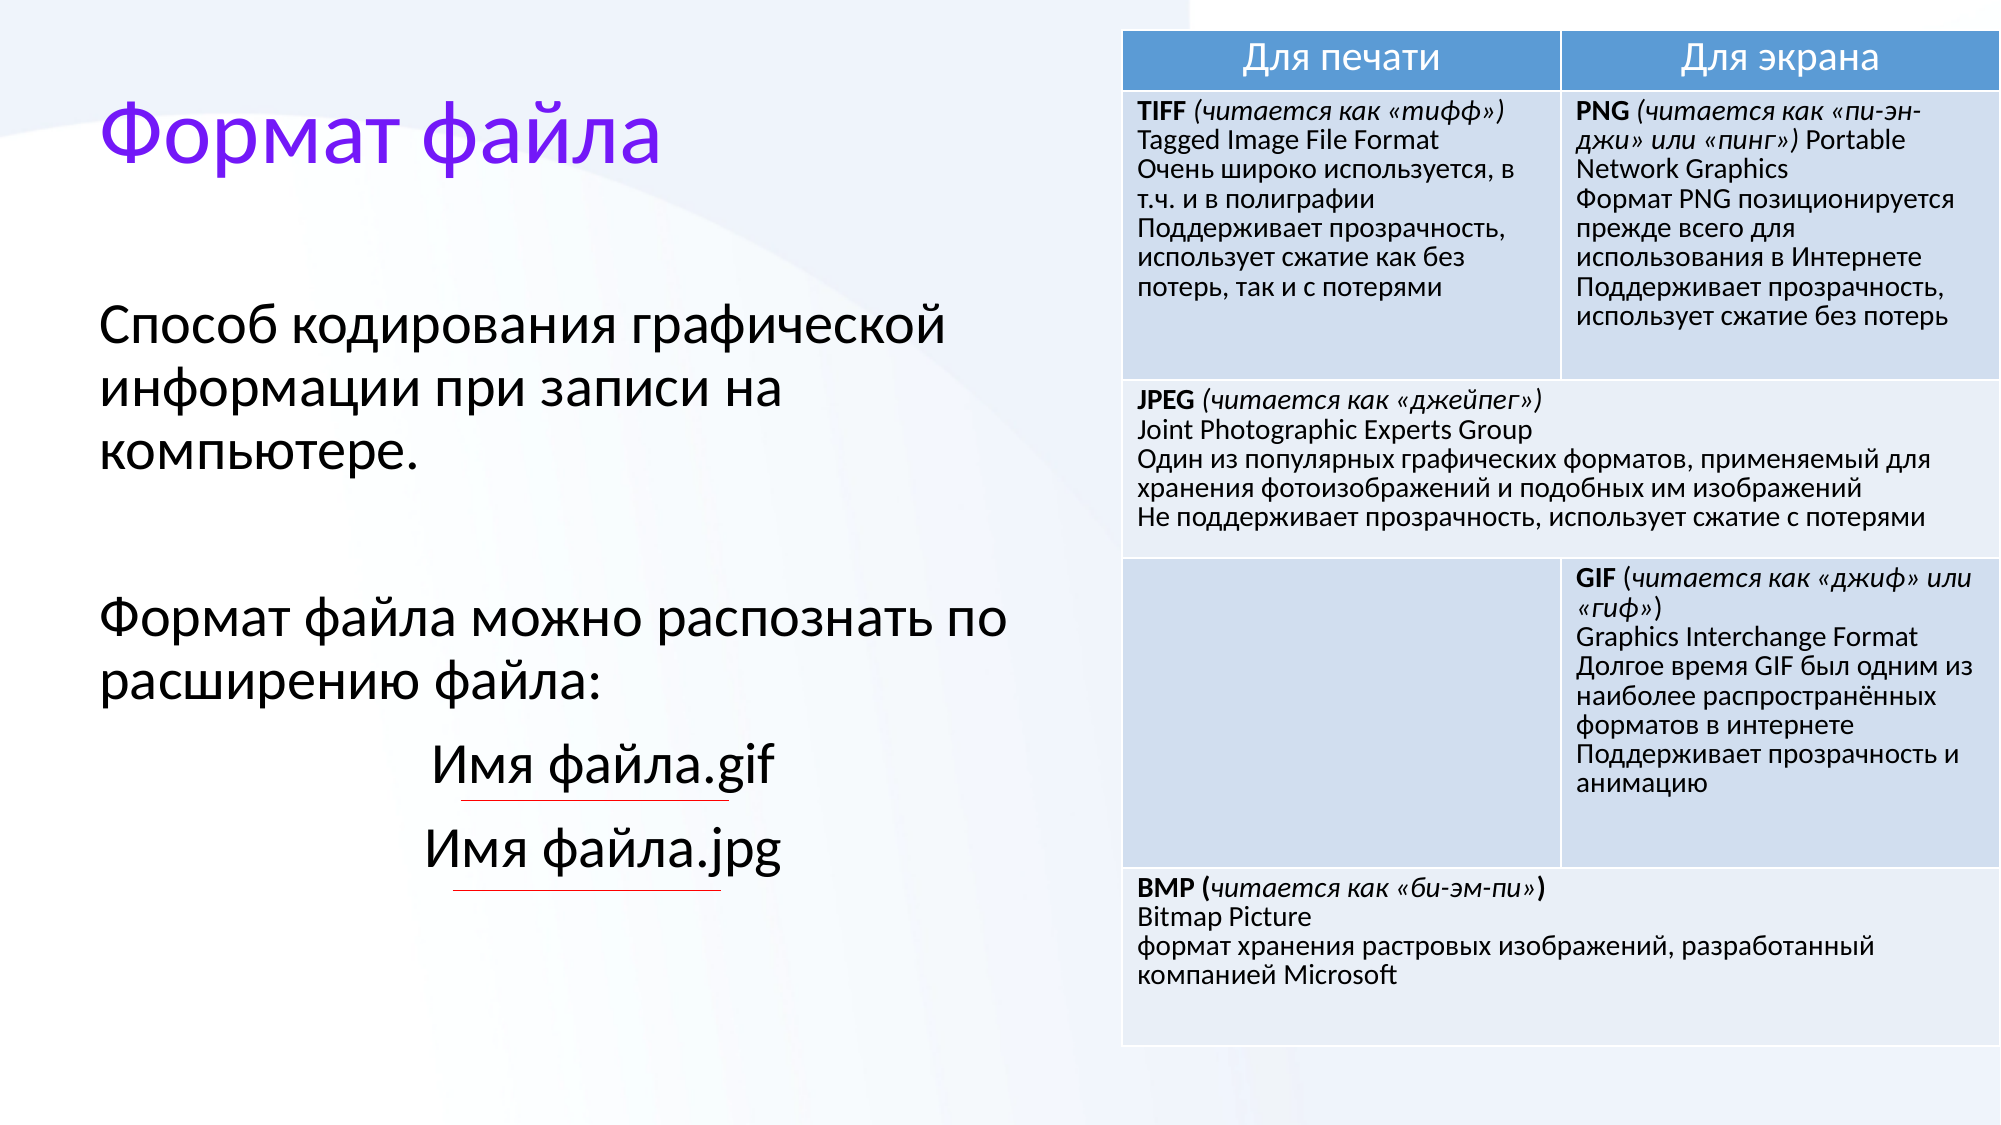

# Формат файла
| Для печати | Для экрана |
| --- | --- |
| TIFF (читается как «тифф») Tagged Image File Format Очень широко используется, в т.ч. и в полиграфии Поддерживает прозрачность, использует сжатие как без потерь, так и с потерями | PNG (читается как «пи-эн-джи» или «пинг») Portable Network Graphics Формат PNG позиционируется прежде всего для использования в Интернете Поддерживает прозрачность, использует сжатие без потерь |
| JPEG (читается как «джейпег») Joint Photographic Experts Group Один из популярных графических форматов, применяемый для хранения фотоизображений и подобных им изображений Не поддерживает прозрачность, использует сжатие с потерями |  |
|  | GIF (читается как «джиф» или «гиф») Graphics Interchange Format Долгое время GIF был одним из наиболее распространённых форматов в интернете Поддерживает прозрачность и анимацию |
| BMP (читается как «би-эм-пи») Bitmap Picture формат хранения растровых изображений, разработанный компанией Microsoft |  |
Способ кодирования графической информации при записи на компьютере.

Формат файла можно распознать по расширению файла:
Имя файла.gif
Имя файла.jpg